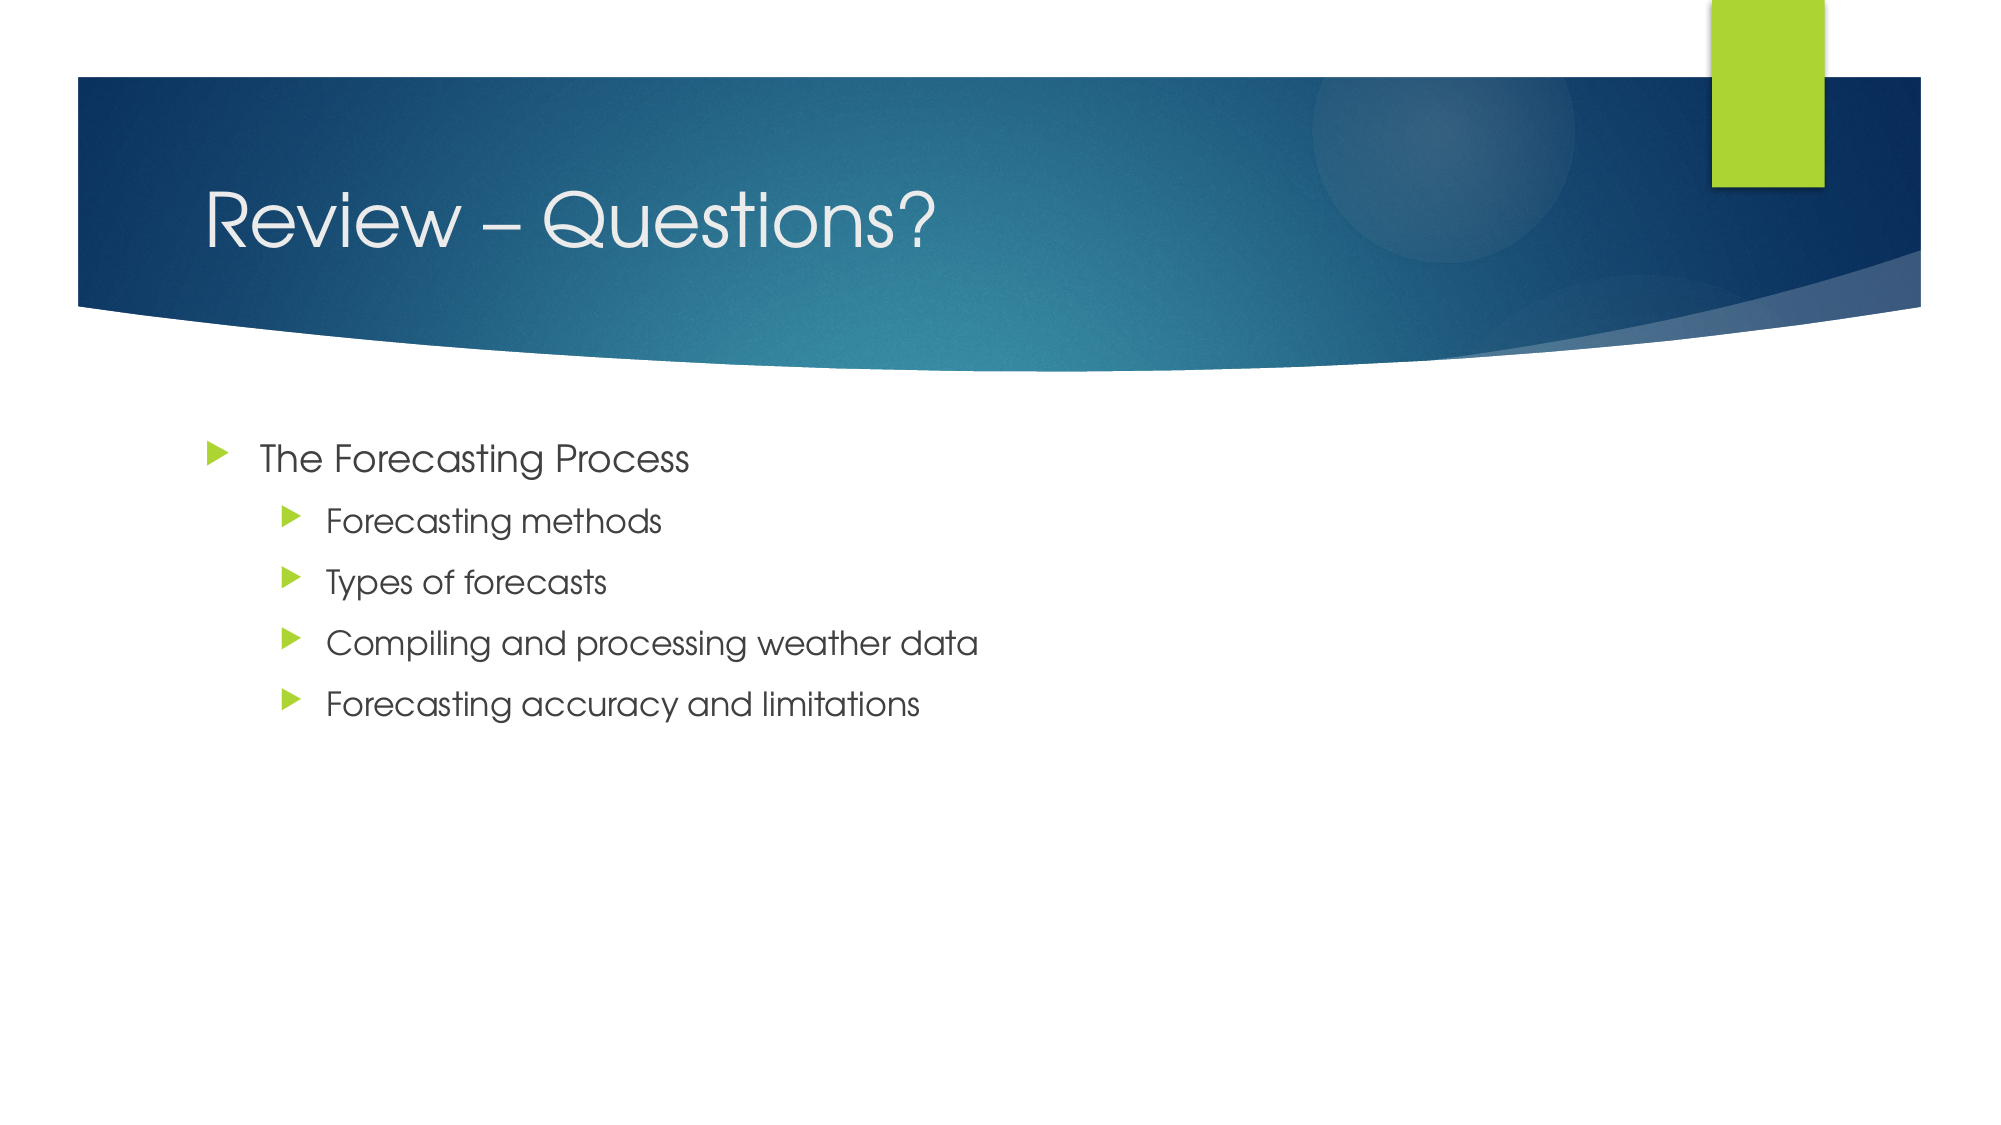

# Review – Questions?
The Forecasting Process
Forecasting methods
Types of forecasts
Compiling and processing weather data
Forecasting accuracy and limitations